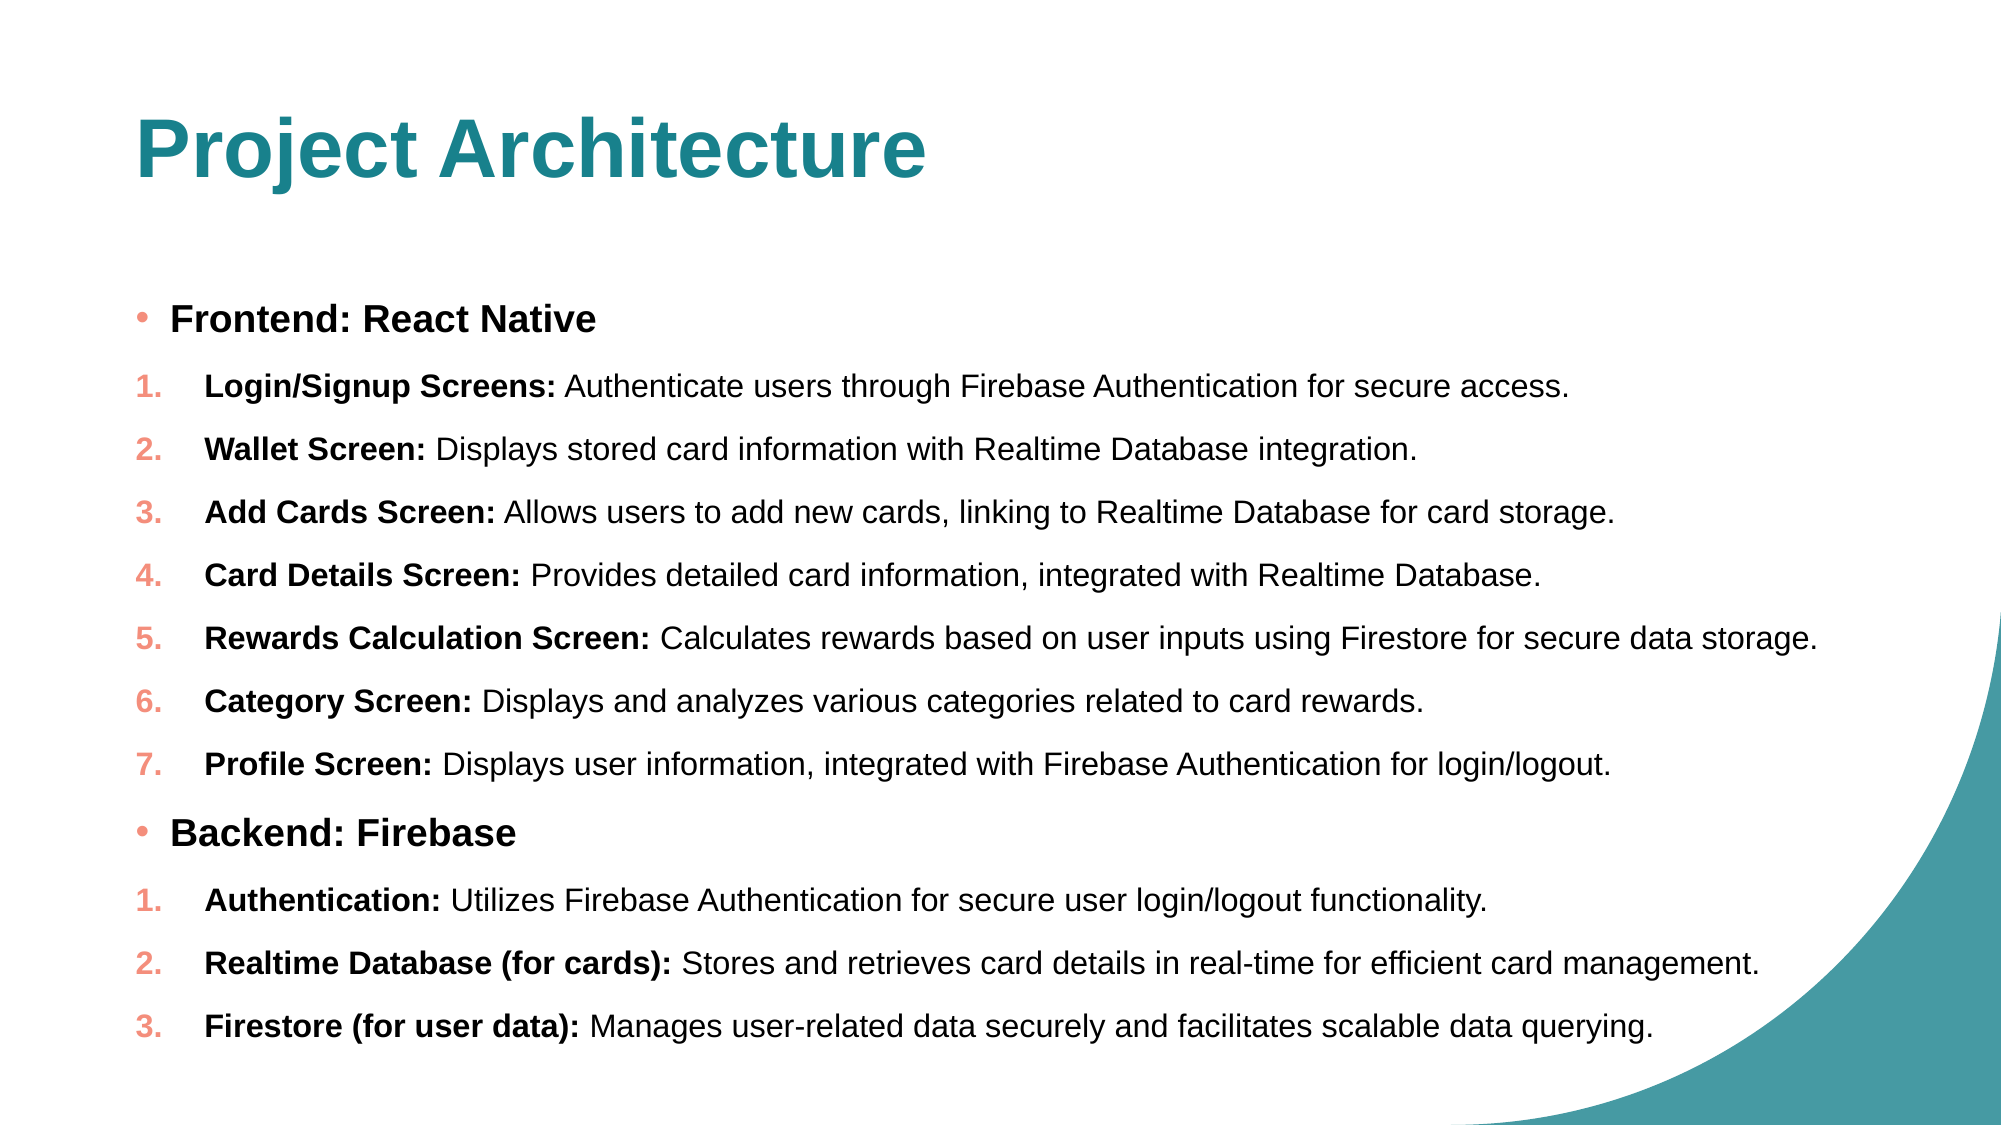

# Project Architecture
Frontend: React Native
Login/Signup Screens: Authenticate users through Firebase Authentication for secure access.
Wallet Screen: Displays stored card information with Realtime Database integration.
Add Cards Screen: Allows users to add new cards, linking to Realtime Database for card storage.
Card Details Screen: Provides detailed card information, integrated with Realtime Database.
Rewards Calculation Screen: Calculates rewards based on user inputs using Firestore for secure data storage.
Category Screen: Displays and analyzes various categories related to card rewards.
Profile Screen: Displays user information, integrated with Firebase Authentication for login/logout.
Backend: Firebase
Authentication: Utilizes Firebase Authentication for secure user login/logout functionality.
Realtime Database (for cards): Stores and retrieves card details in real-time for efficient card management.
Firestore (for user data): Manages user-related data securely and facilitates scalable data querying.